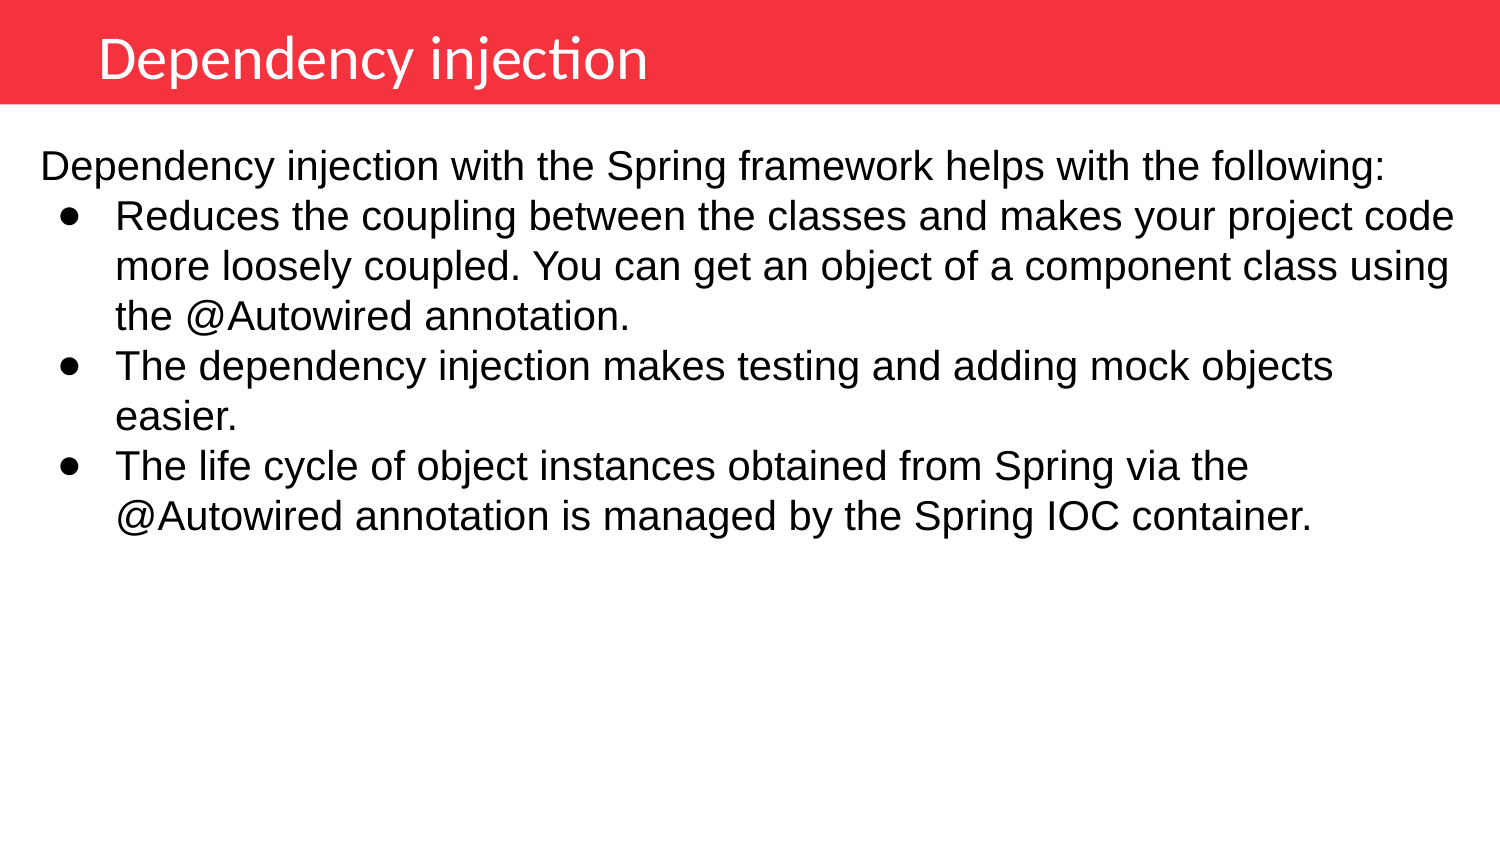

Dependency injection

Dependency injection with the Spring framework helps with the following:
Reduces the coupling between the classes and makes your project code more loosely coupled. You can get an object of a component class using the @Autowired annotation.
The dependency injection makes testing and adding mock objects easier.
The life cycle of object instances obtained from Spring via the @Autowired annotation is managed by the Spring IOC container.